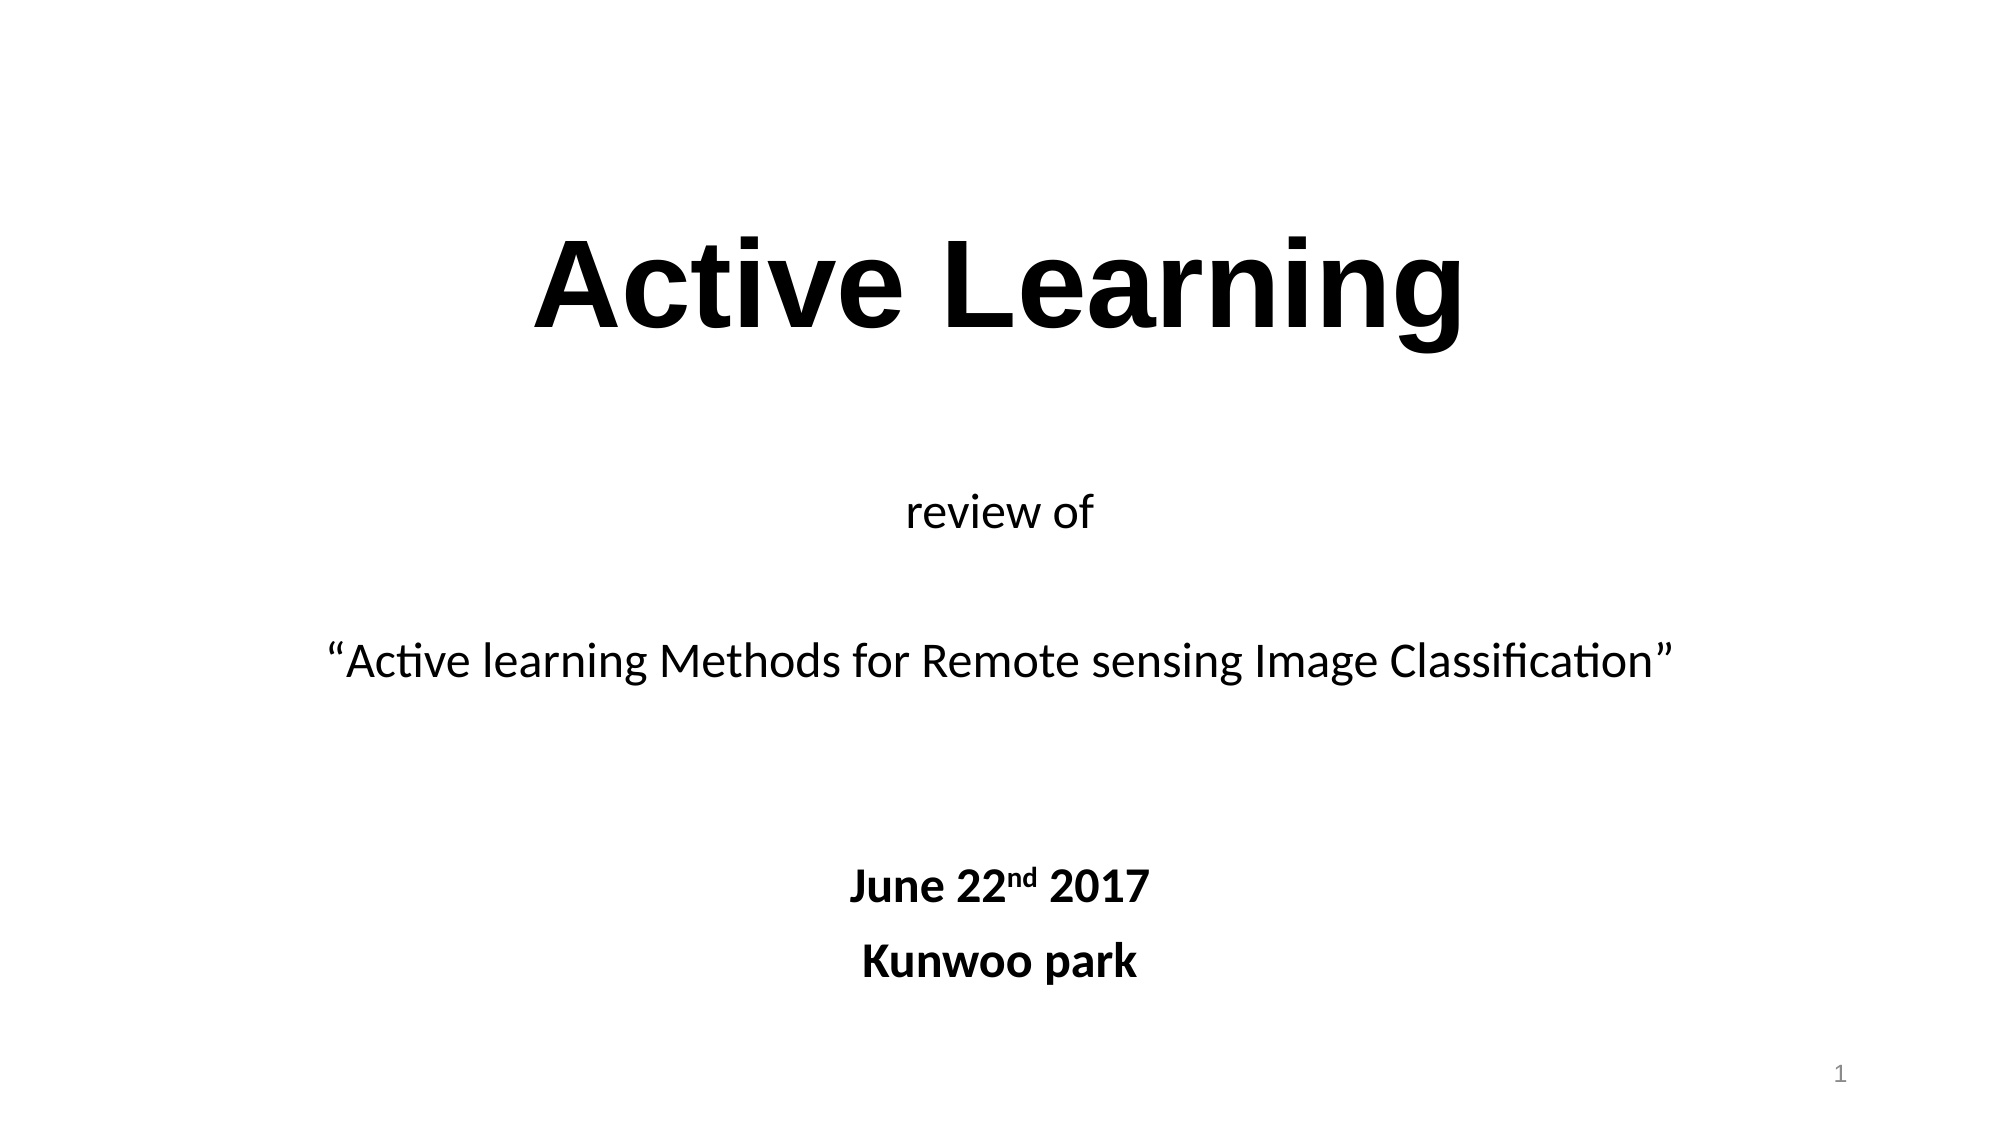

# Active Learning
review of

“Active learning Methods for Remote sensing Image Classification”

June 22nd 2017
Kunwoo park
1